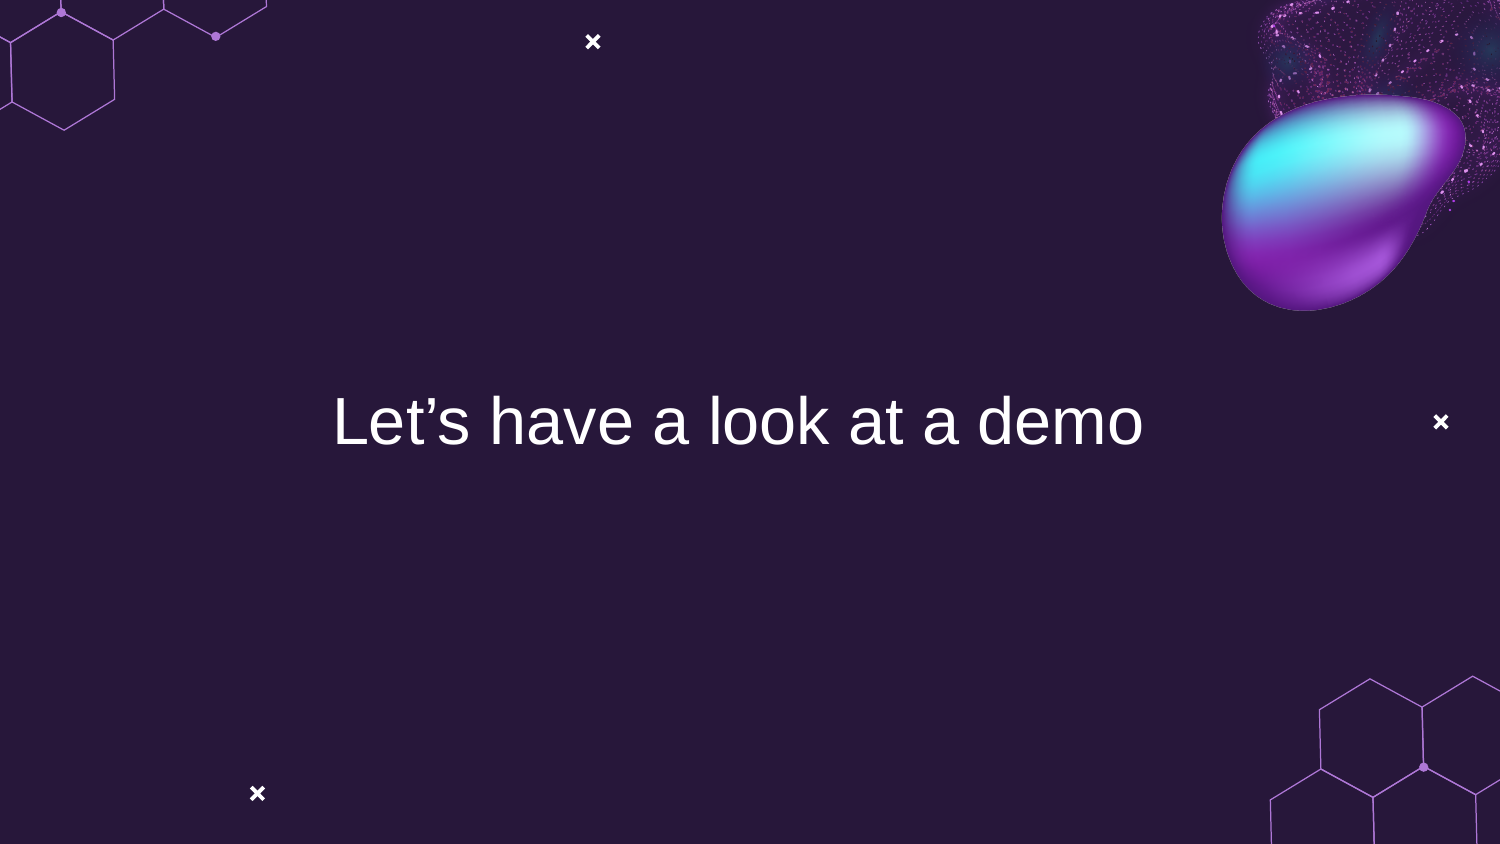

Let’s have a look at a demo